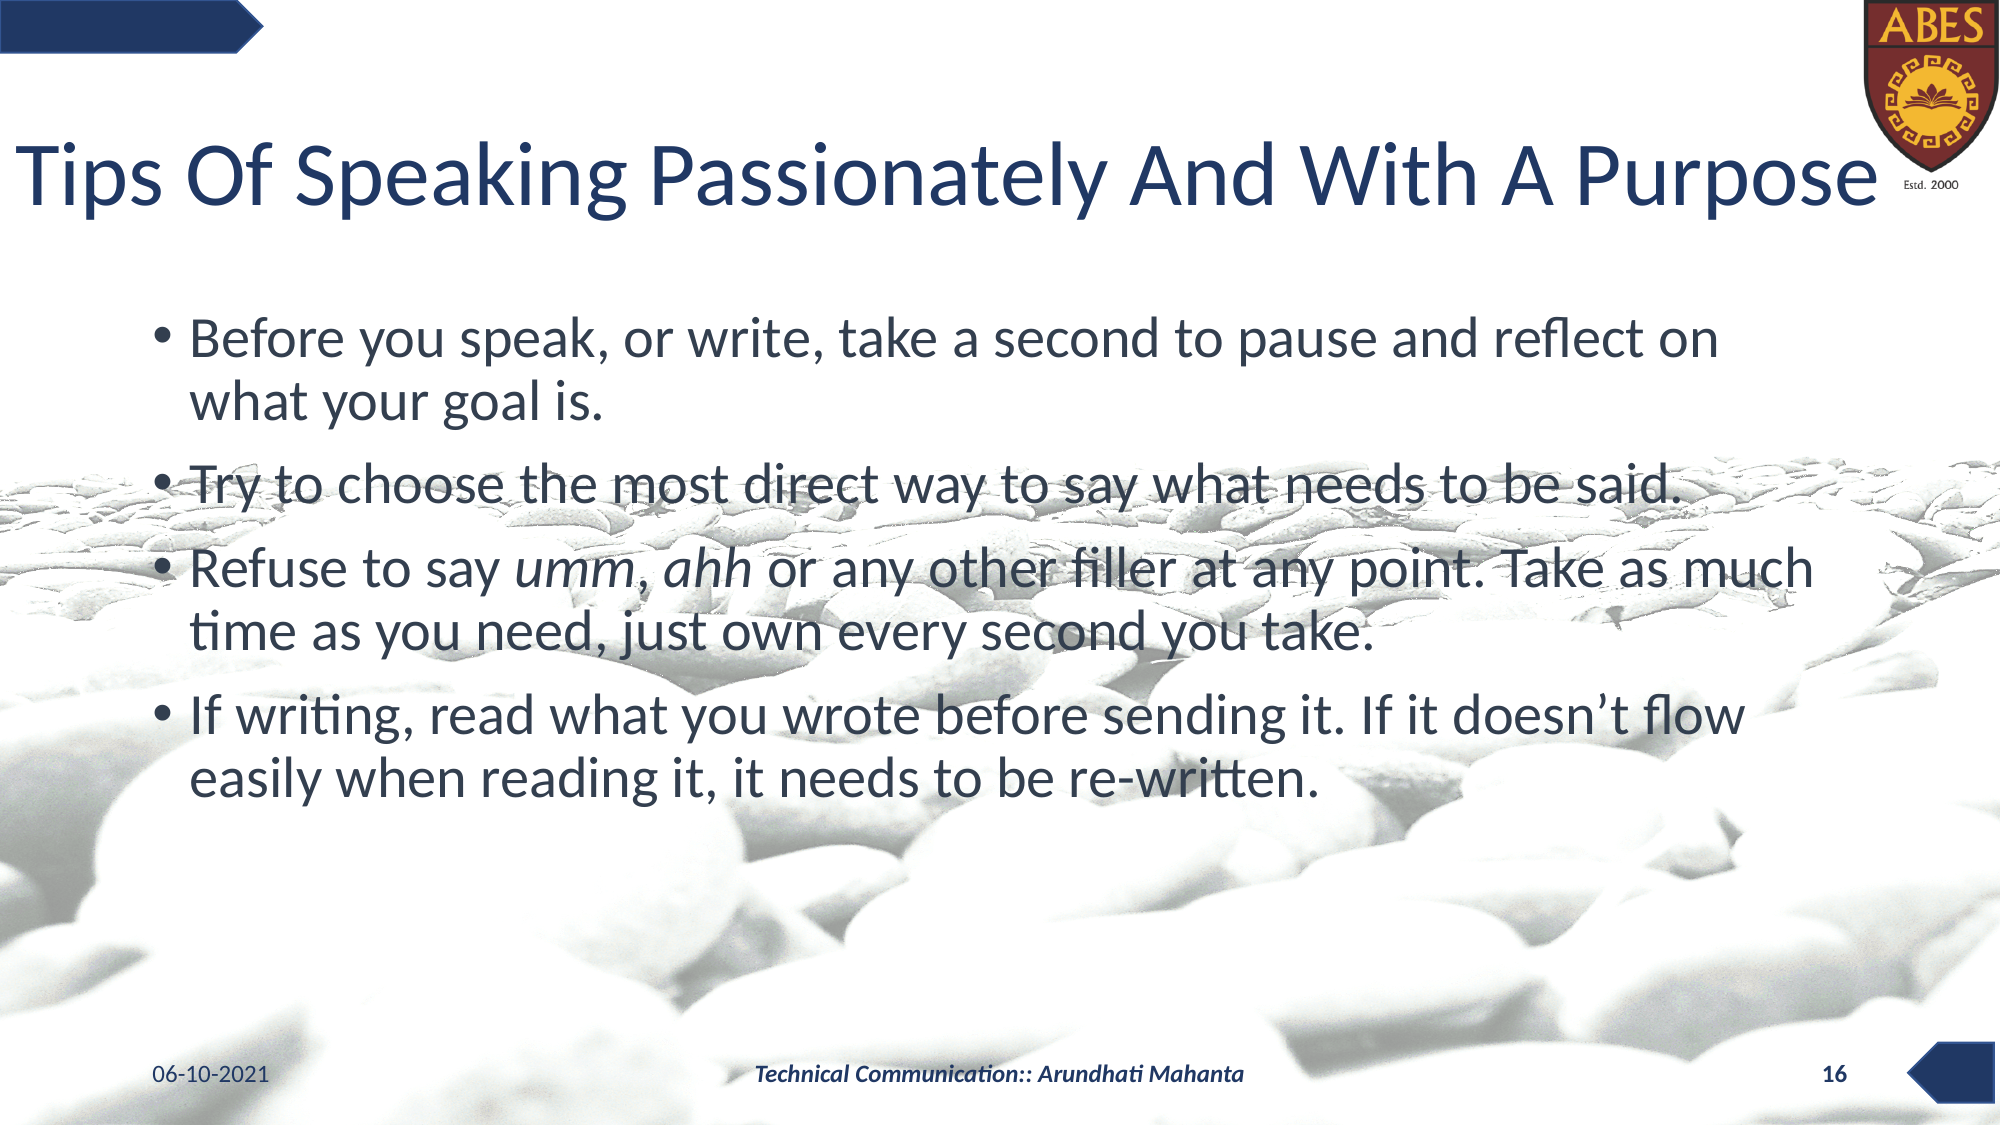

# Tips Of Speaking Passionately And With A Purpose
Before you speak, or write, take a second to pause and reflect on what your goal is.
Try to choose the most direct way to say what needs to be said.
Refuse to say umm, ahh or any other filler at any point. Take as much time as you need, just own every second you take.
If writing, read what you wrote before sending it. If it doesn’t flow easily when reading it, it needs to be re-written.

06-10-2021
Technical Communication:: Arundhati Mahanta
16